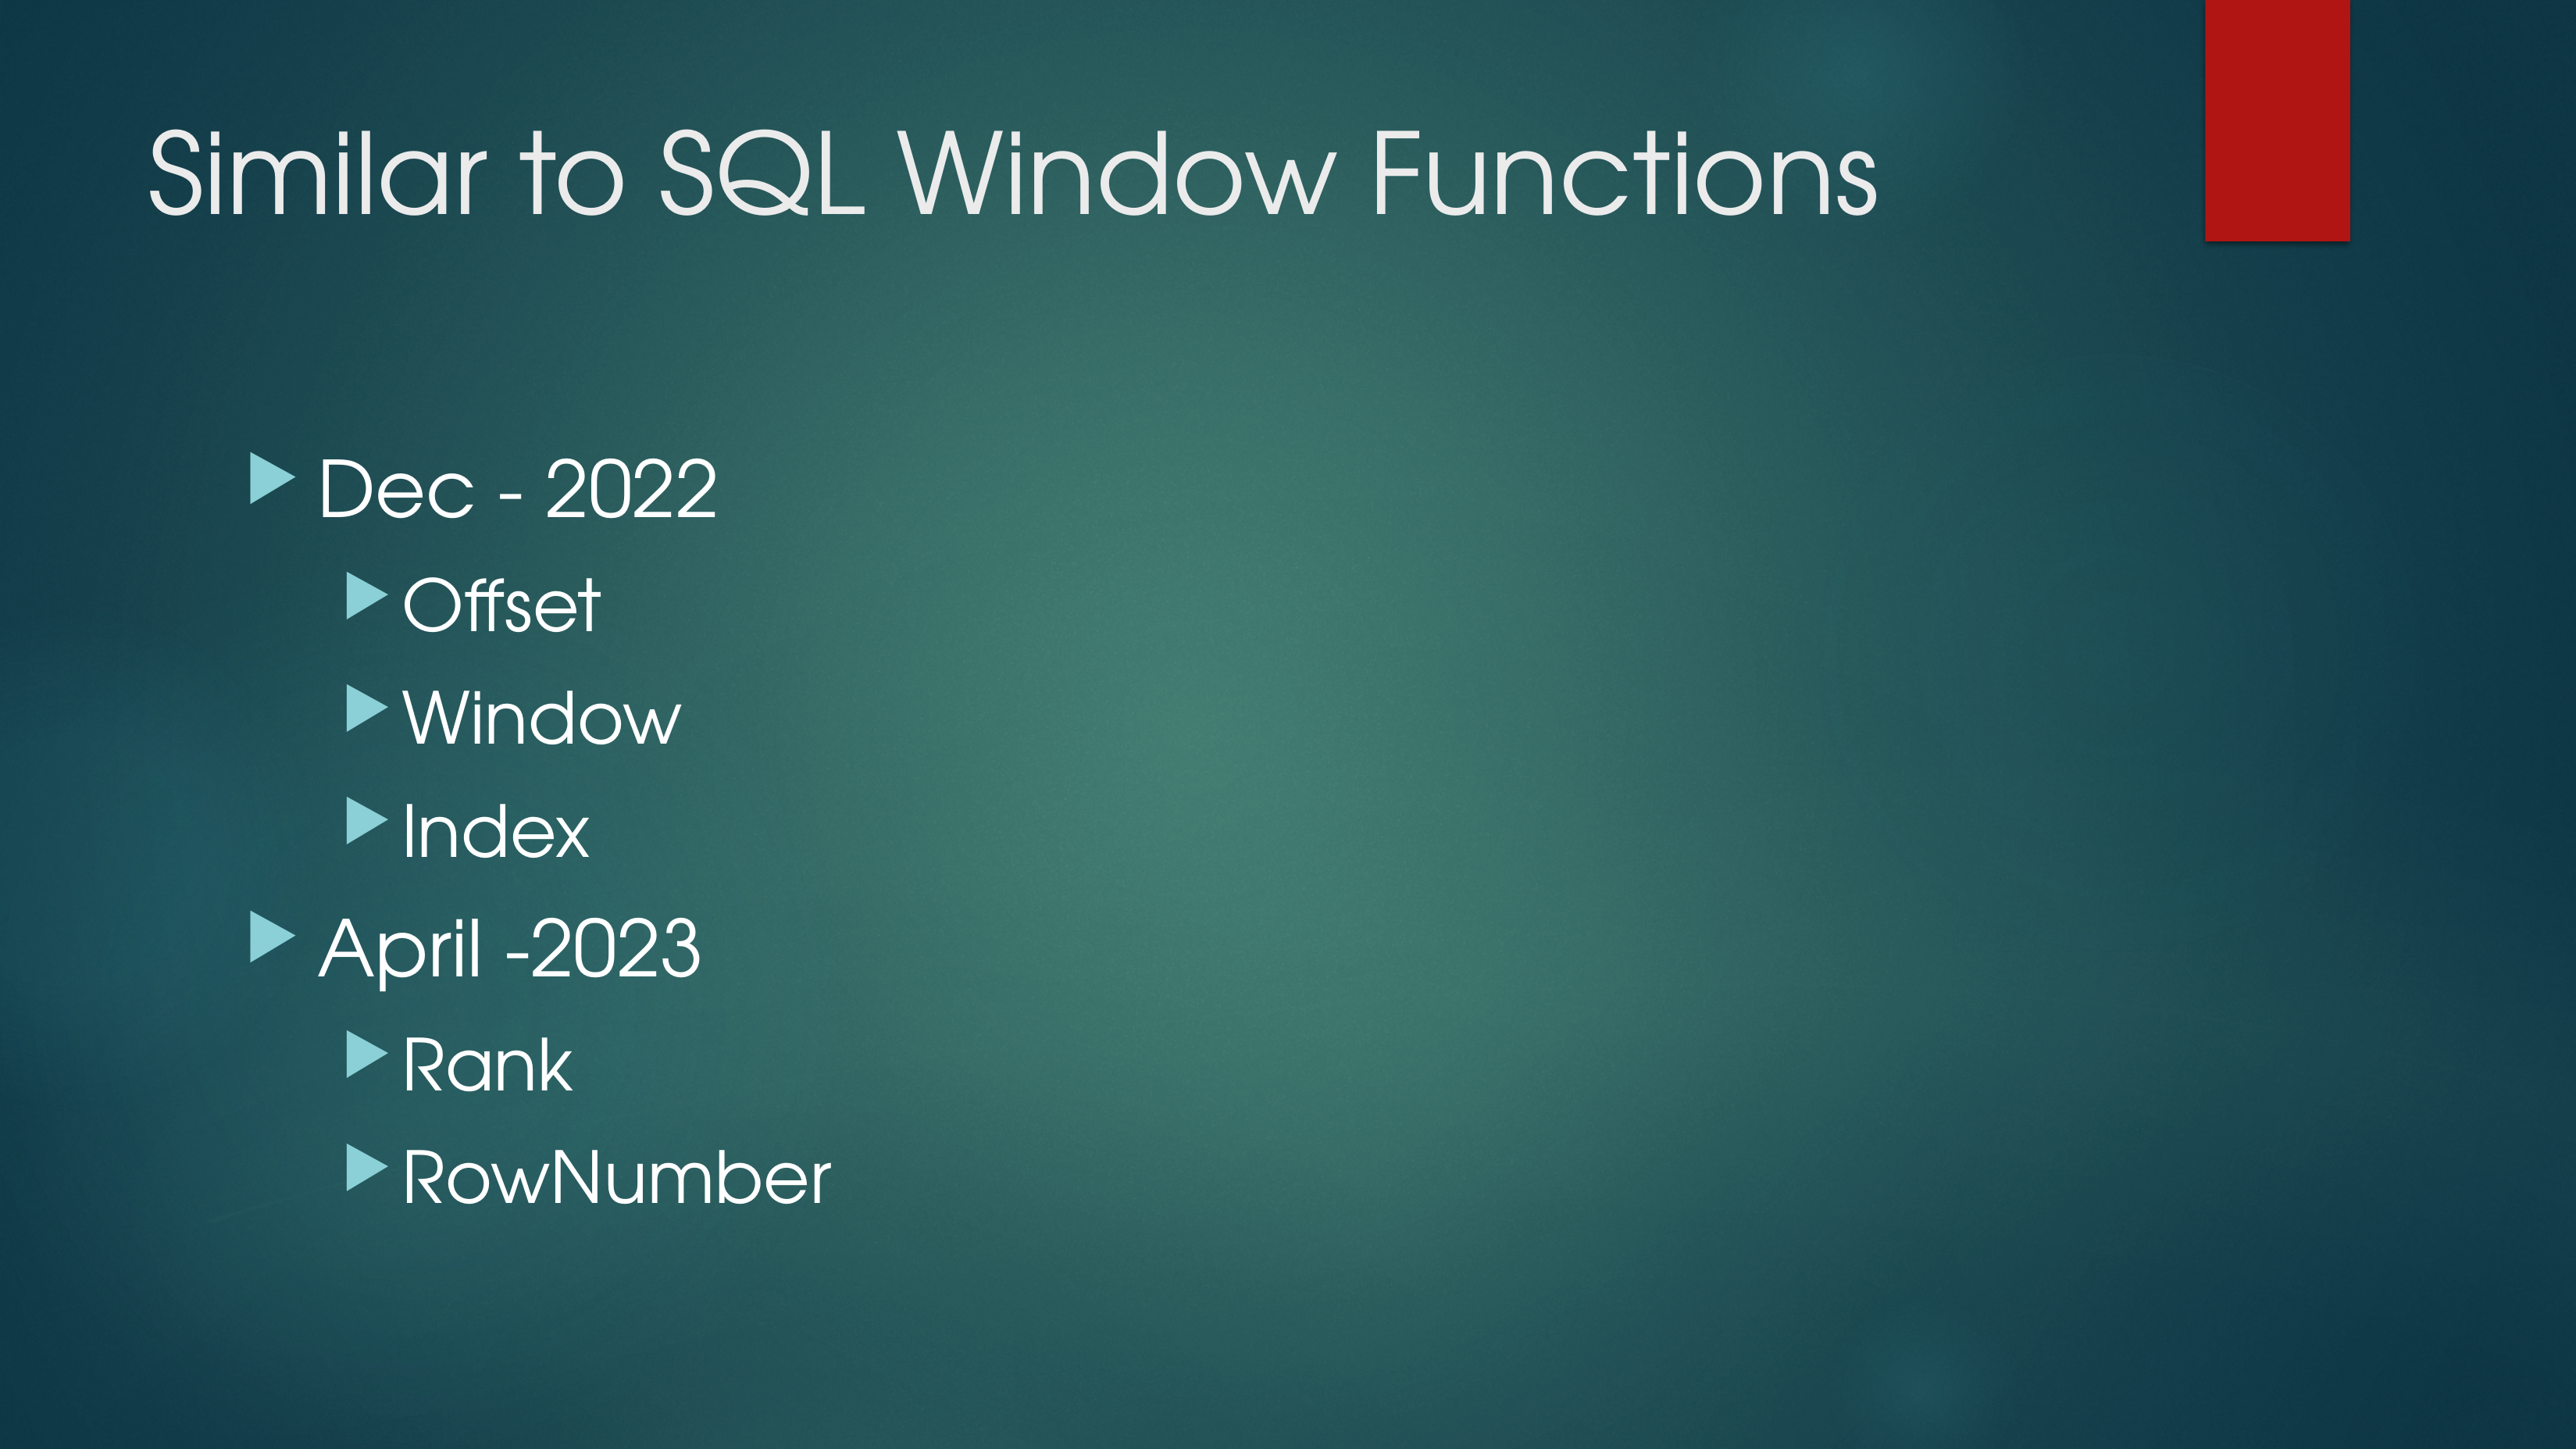

# Similar to SQL Window Functions
Dec - 2022
Offset
Window
Index
April -2023
Rank
RowNumber